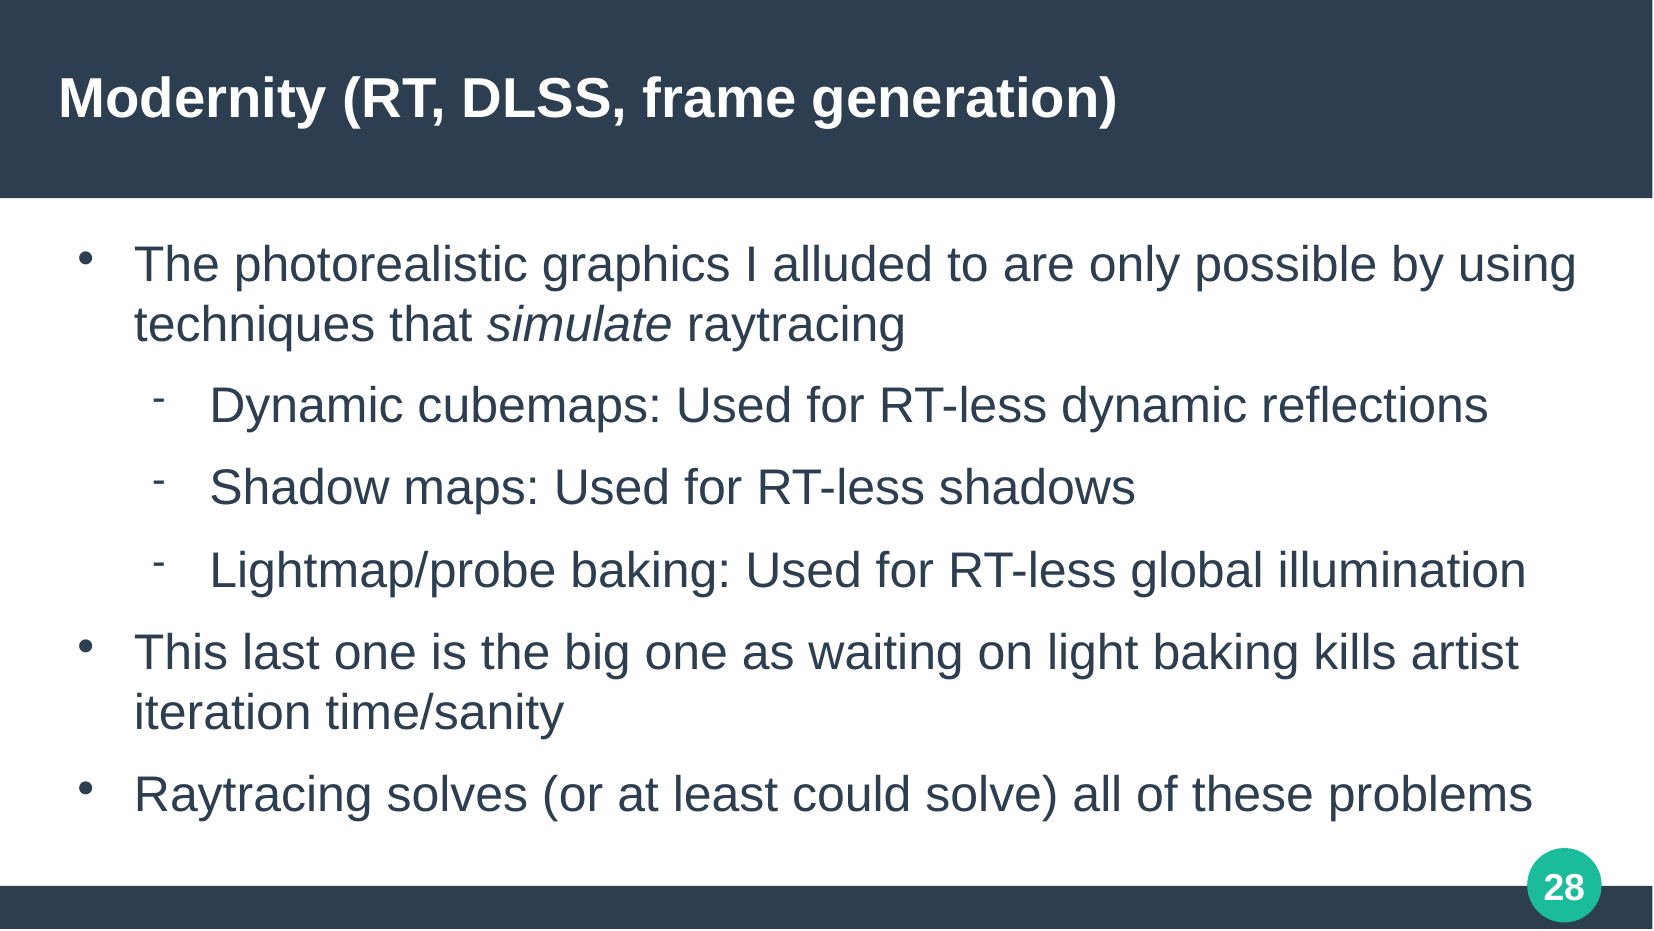

# Modernity (RT, DLSS, frame generation)
The photorealistic graphics I alluded to are only possible by using techniques that simulate raytracing
Dynamic cubemaps: Used for RT-less dynamic reflections
Shadow maps: Used for RT-less shadows
Lightmap/probe baking: Used for RT-less global illumination
This last one is the big one as waiting on light baking kills artist iteration time/sanity
Raytracing solves (or at least could solve) all of these problems